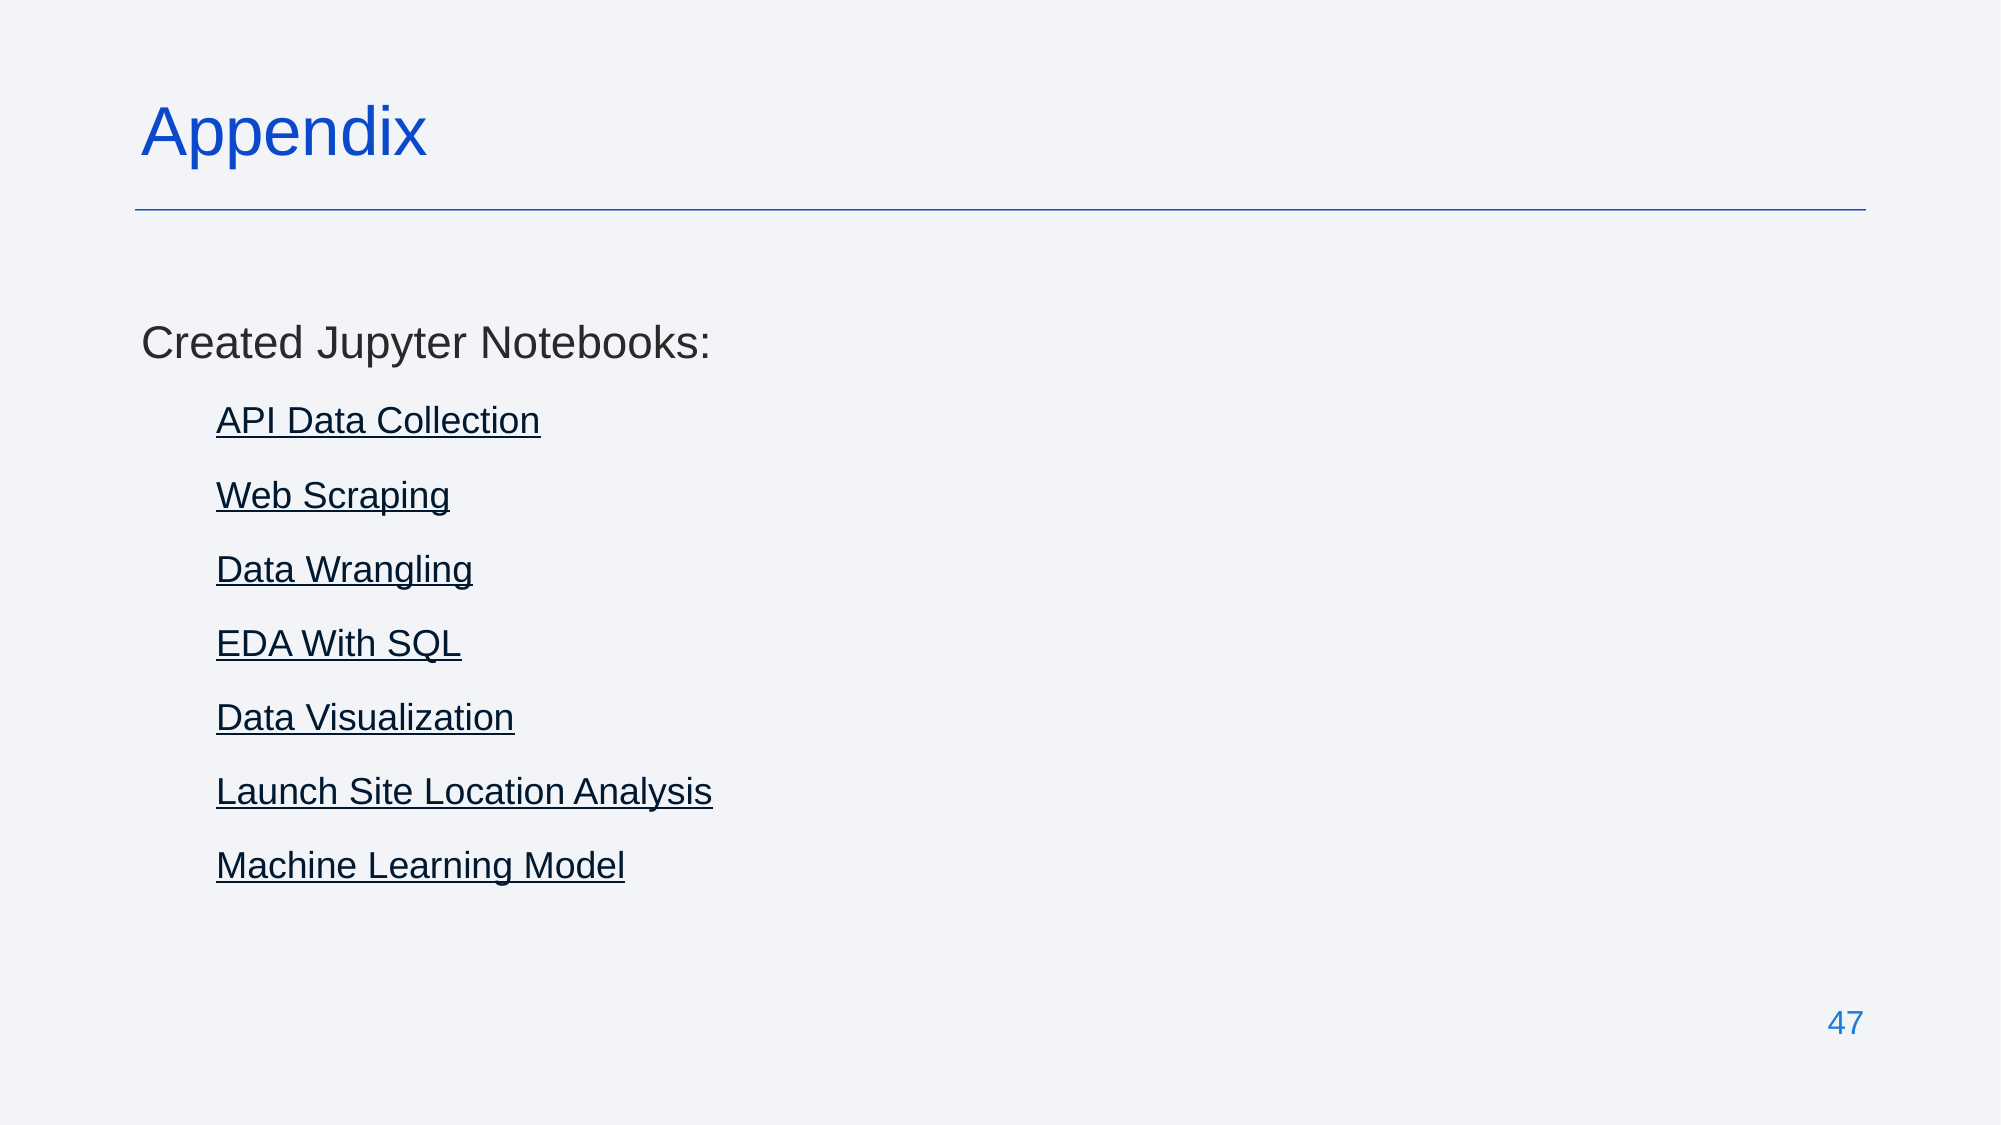

Appendix
Created Jupyter Notebooks:
API Data Collection
Web Scraping
Data Wrangling
EDA With SQL
Data Visualization
Launch Site Location Analysis
Machine Learning Model
47